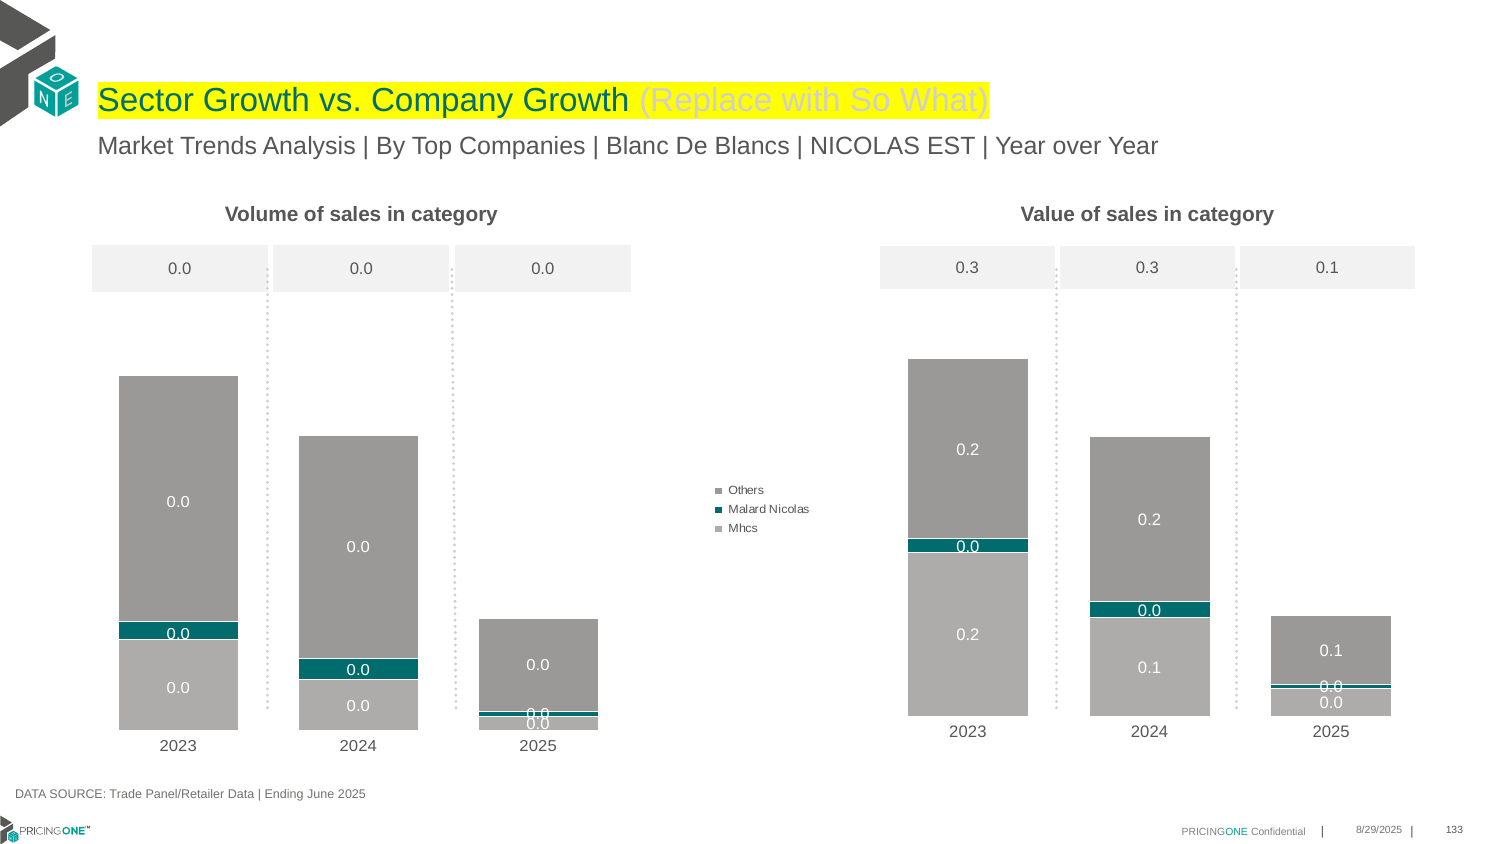

# Sector Growth vs. Company Growth (Replace with So What)
Market Trends Analysis | By Top Companies | Blanc De Blancs | NICOLAS EST | Year over Year
| Value of sales in category |  |  |
| --- | --- | --- |
| 0.3 | 0.3 | 0.1 |
| Volume of sales in category |  |  |
| --- | --- | --- |
| 0.0 | 0.0 | 0.0 |

### Chart

| Category | Mhcs | Malard Nicolas | Others |
|---|---|---|---|
| 2023 | 0.156132 | 0.013181 | 0.172095 |
| 2024 | 0.093914 | 0.015542 | 0.157329 |
| 2025 | 0.026562 | 0.003582 | 0.066396 |

### Chart

| Category | Mhcs | Malard Nicolas | Others |
|---|---|---|---|
| 2023 | 0.001263 | 0.000249 | 0.003404 |
| 2024 | 0.000708 | 0.000293 | 0.003084 |
| 2025 | 0.000203 | 7e-05 | 0.001285 |
DATA SOURCE: Trade Panel/Retailer Data | Ending June 2025

8/29/2025
133